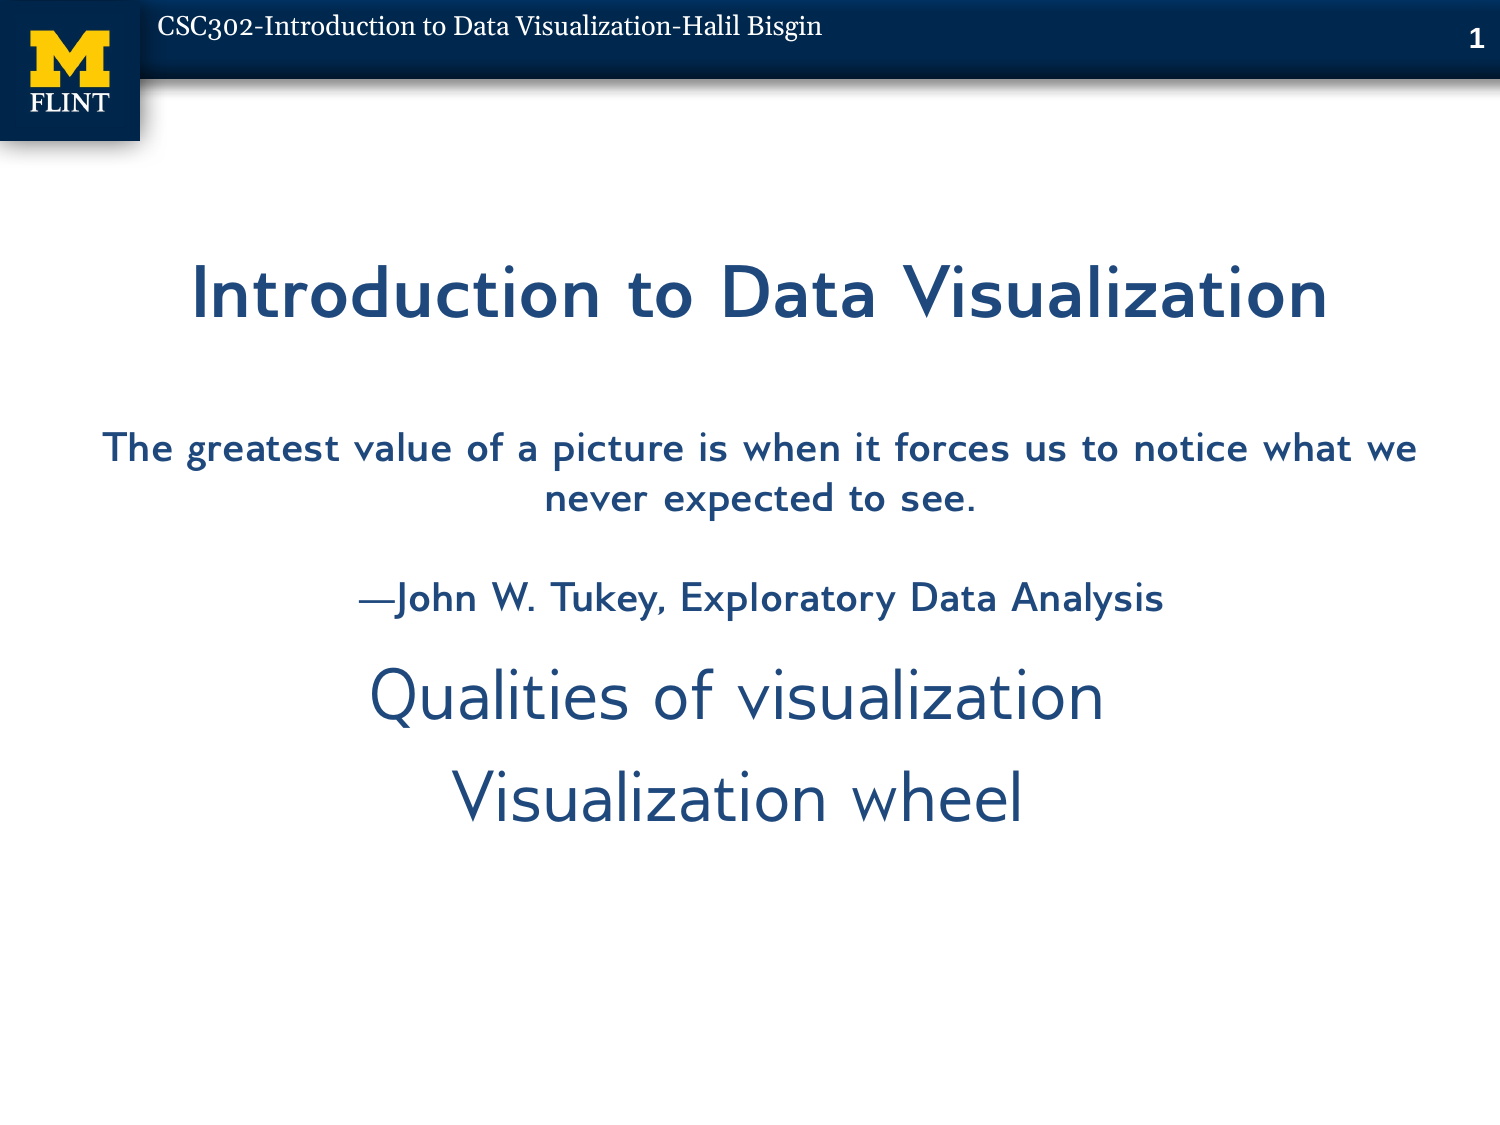

1
# Introduction to Data Visualization
The greatest value of a picture is when it forces us to notice what we never expected to see.
—John W. Tukey, Exploratory Data Analysis
Qualities of visualization
Visualization wheel